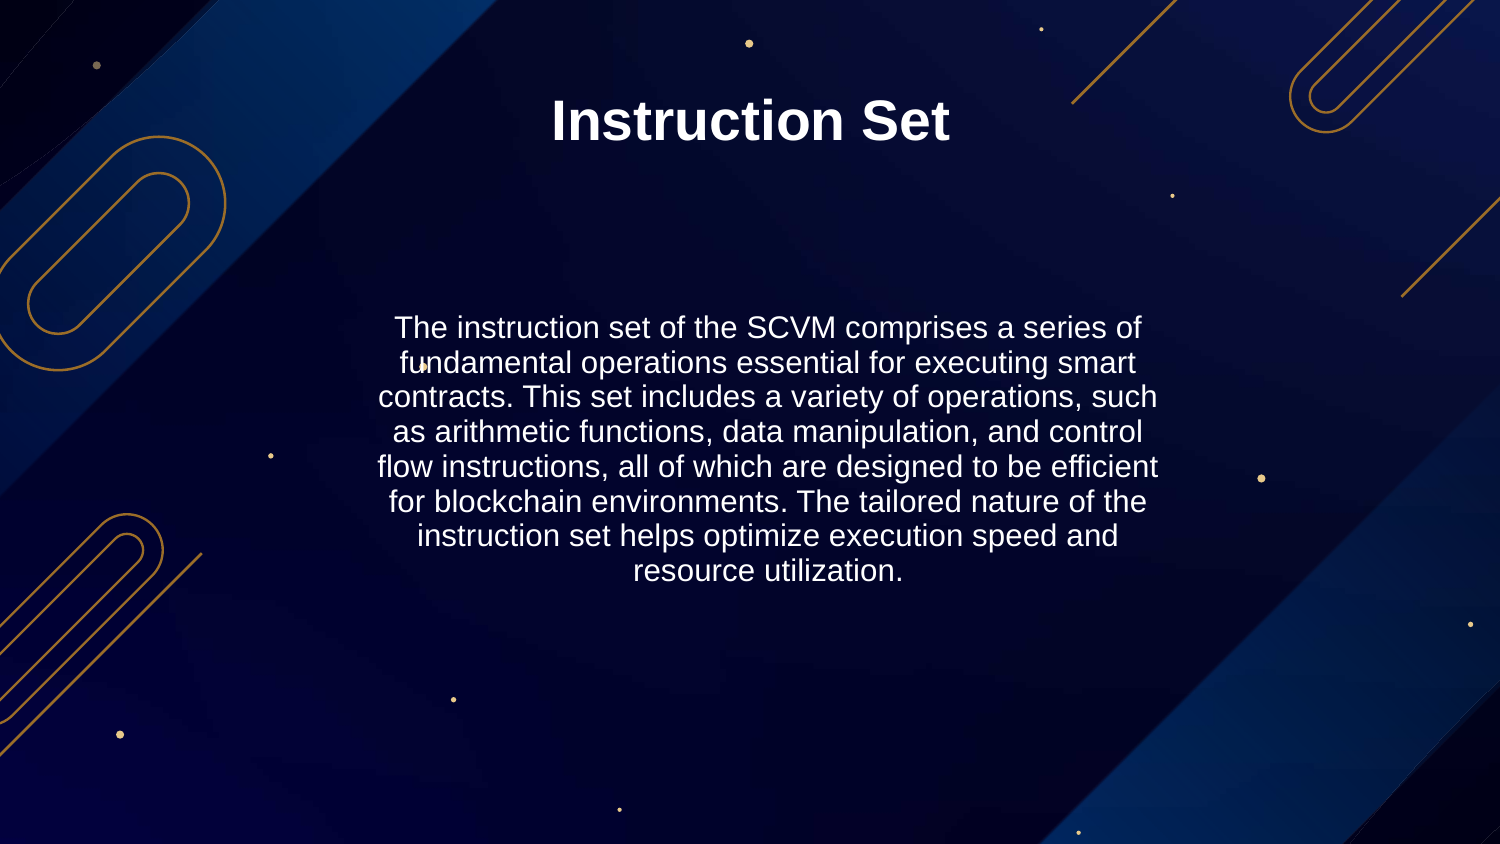

# Instruction Set
The instruction set of the SCVM comprises a series of fundamental operations essential for executing smart contracts. This set includes a variety of operations, such as arithmetic functions, data manipulation, and control flow instructions, all of which are designed to be efficient for blockchain environments. The tailored nature of the instruction set helps optimize execution speed and resource utilization.